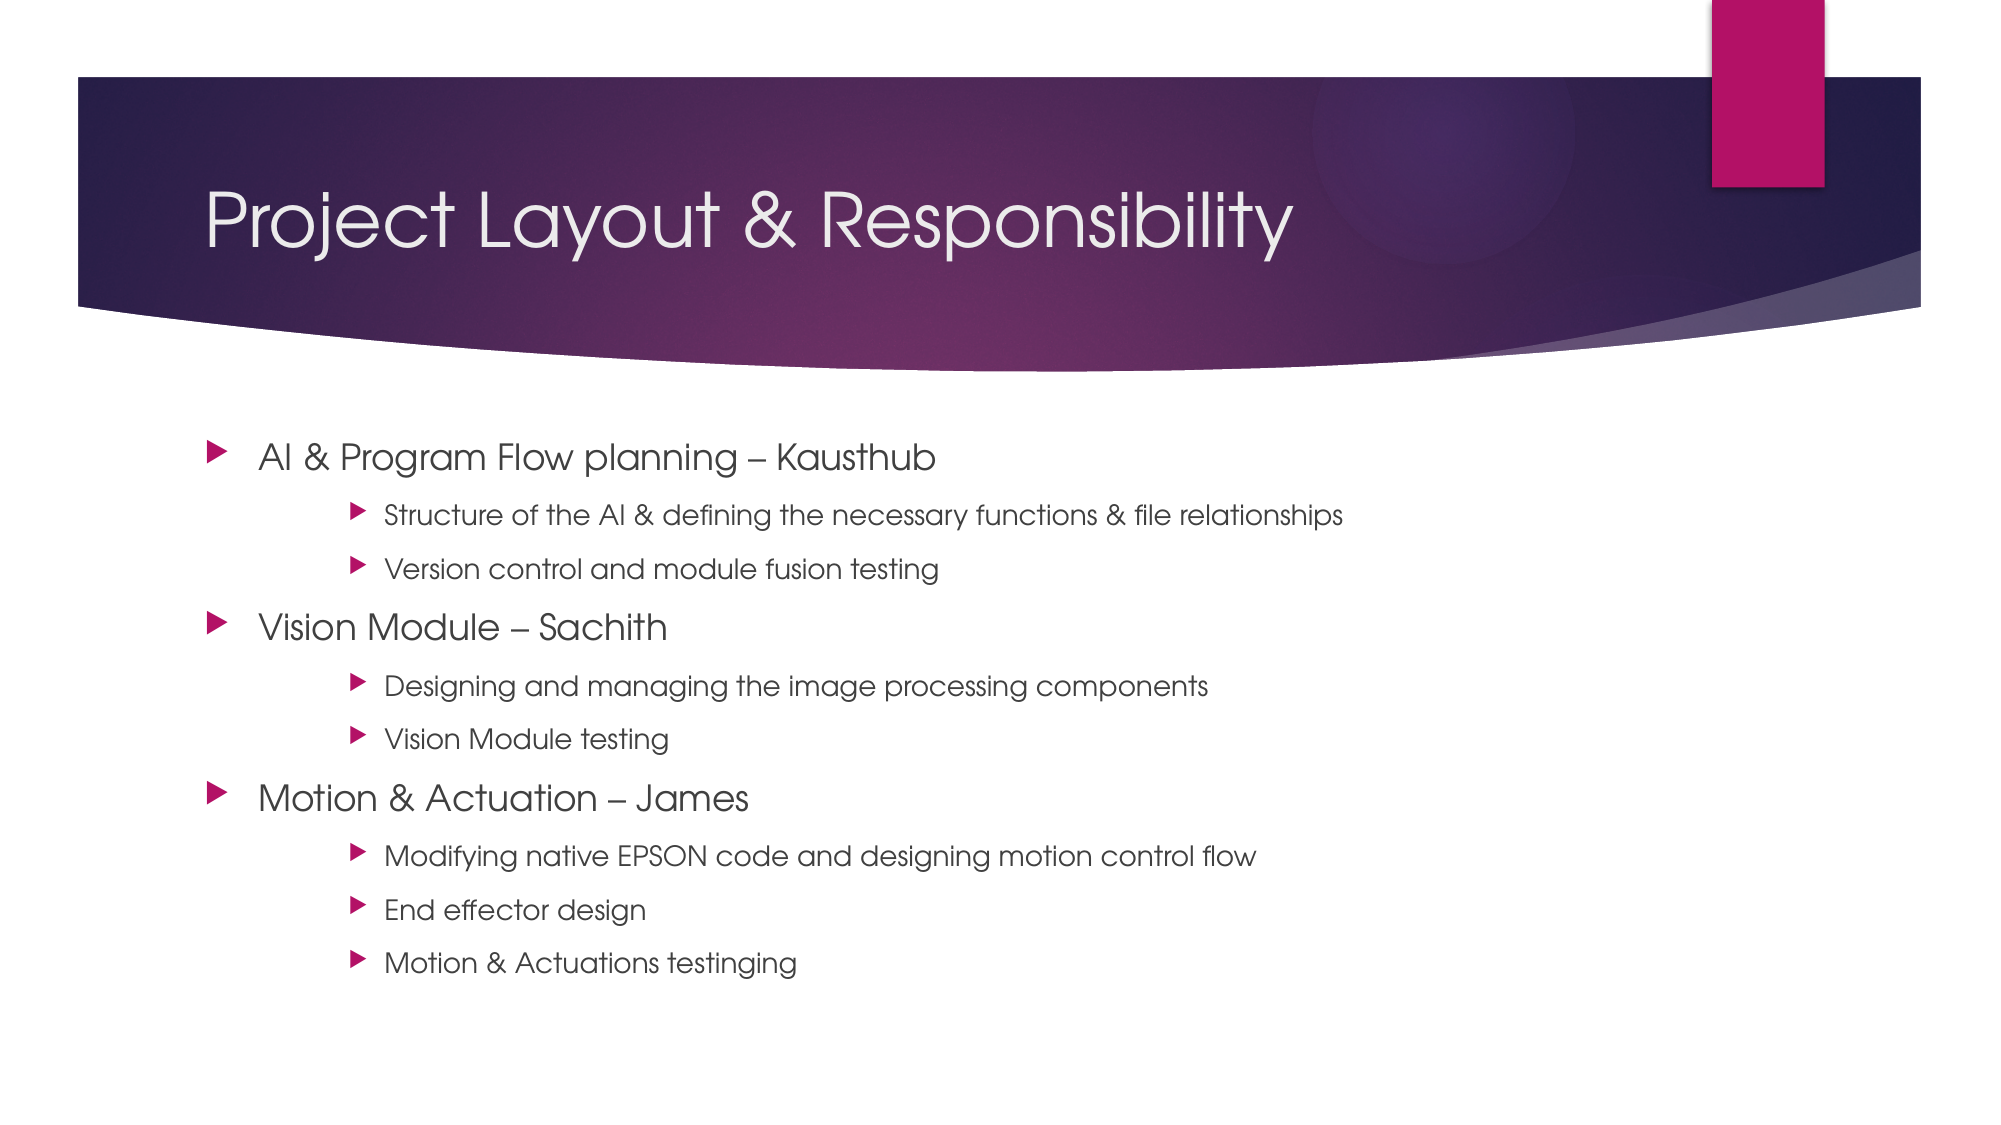

# Project Layout & Responsibility
AI & Program Flow planning – Kausthub
Structure of the AI & defining the necessary functions & file relationships
Version control and module fusion testing
Vision Module – Sachith
Designing and managing the image processing components
Vision Module testing
Motion & Actuation – James
Modifying native EPSON code and designing motion control flow
End effector design
Motion & Actuations testinging